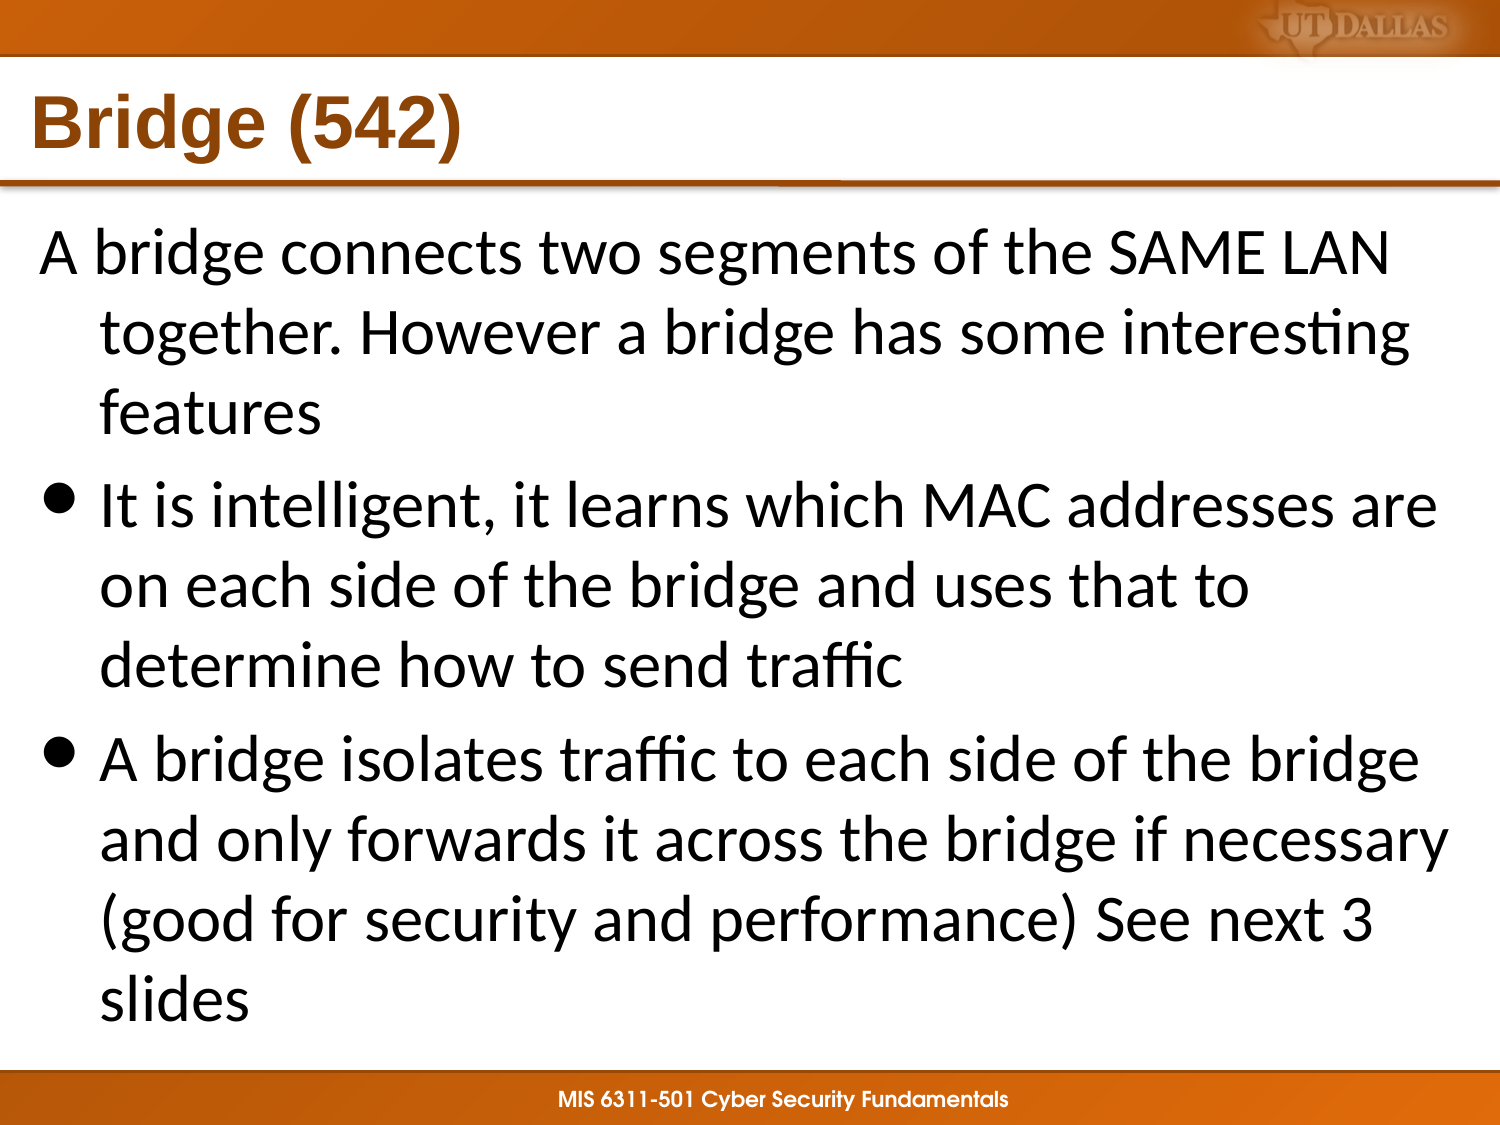

# Bridge (542)
A bridge connects two segments of the SAME LAN together. However a bridge has some interesting features
It is intelligent, it learns which MAC addresses are on each side of the bridge and uses that to determine how to send traffic
A bridge isolates traffic to each side of the bridge and only forwards it across the bridge if necessary (good for security and performance) See next 3 slides